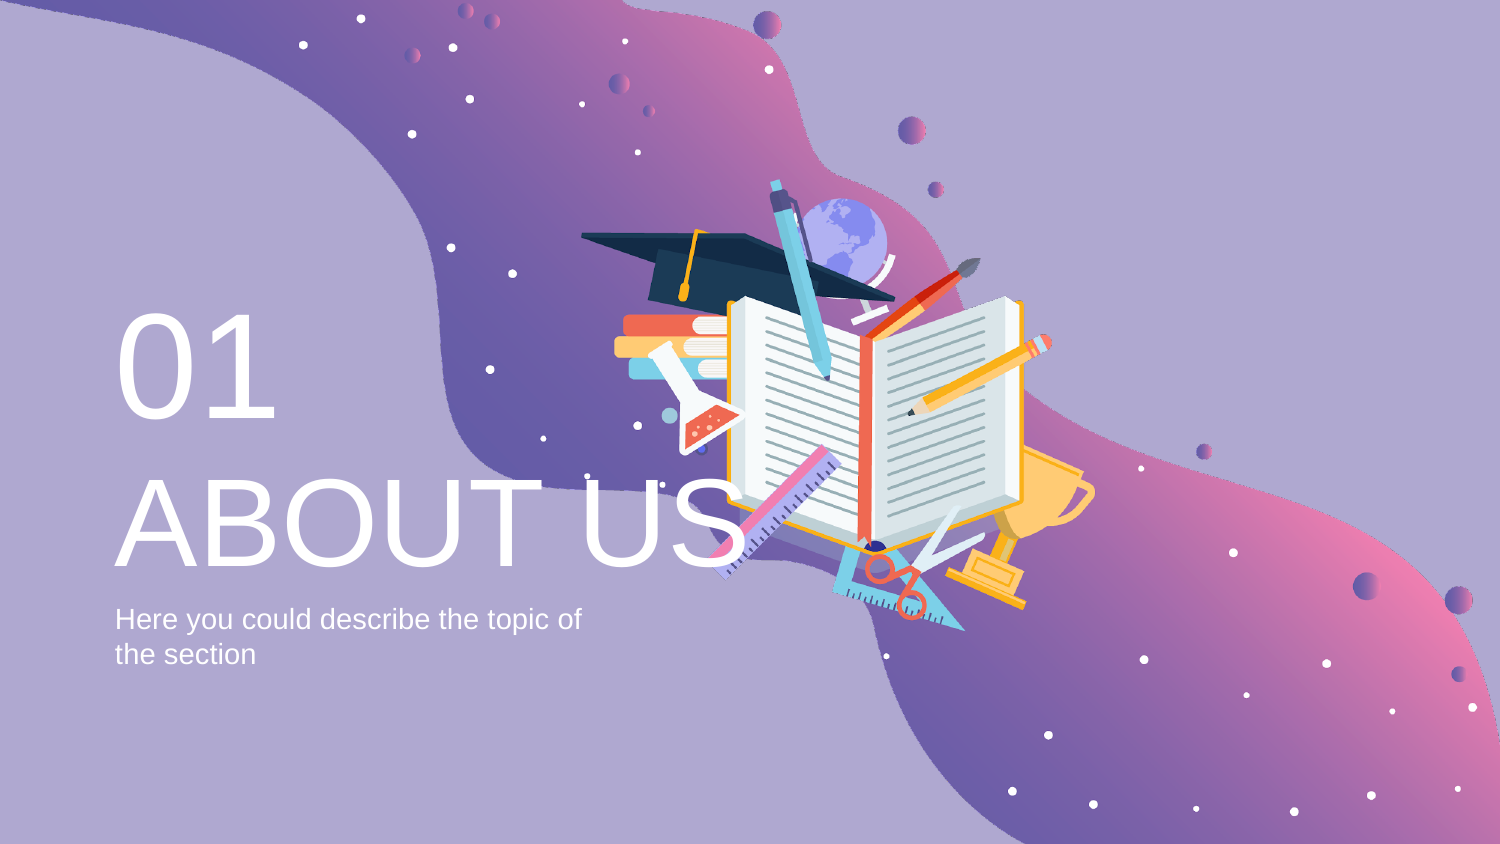

# 01
ABOUT US
Here you could describe the topic of the section